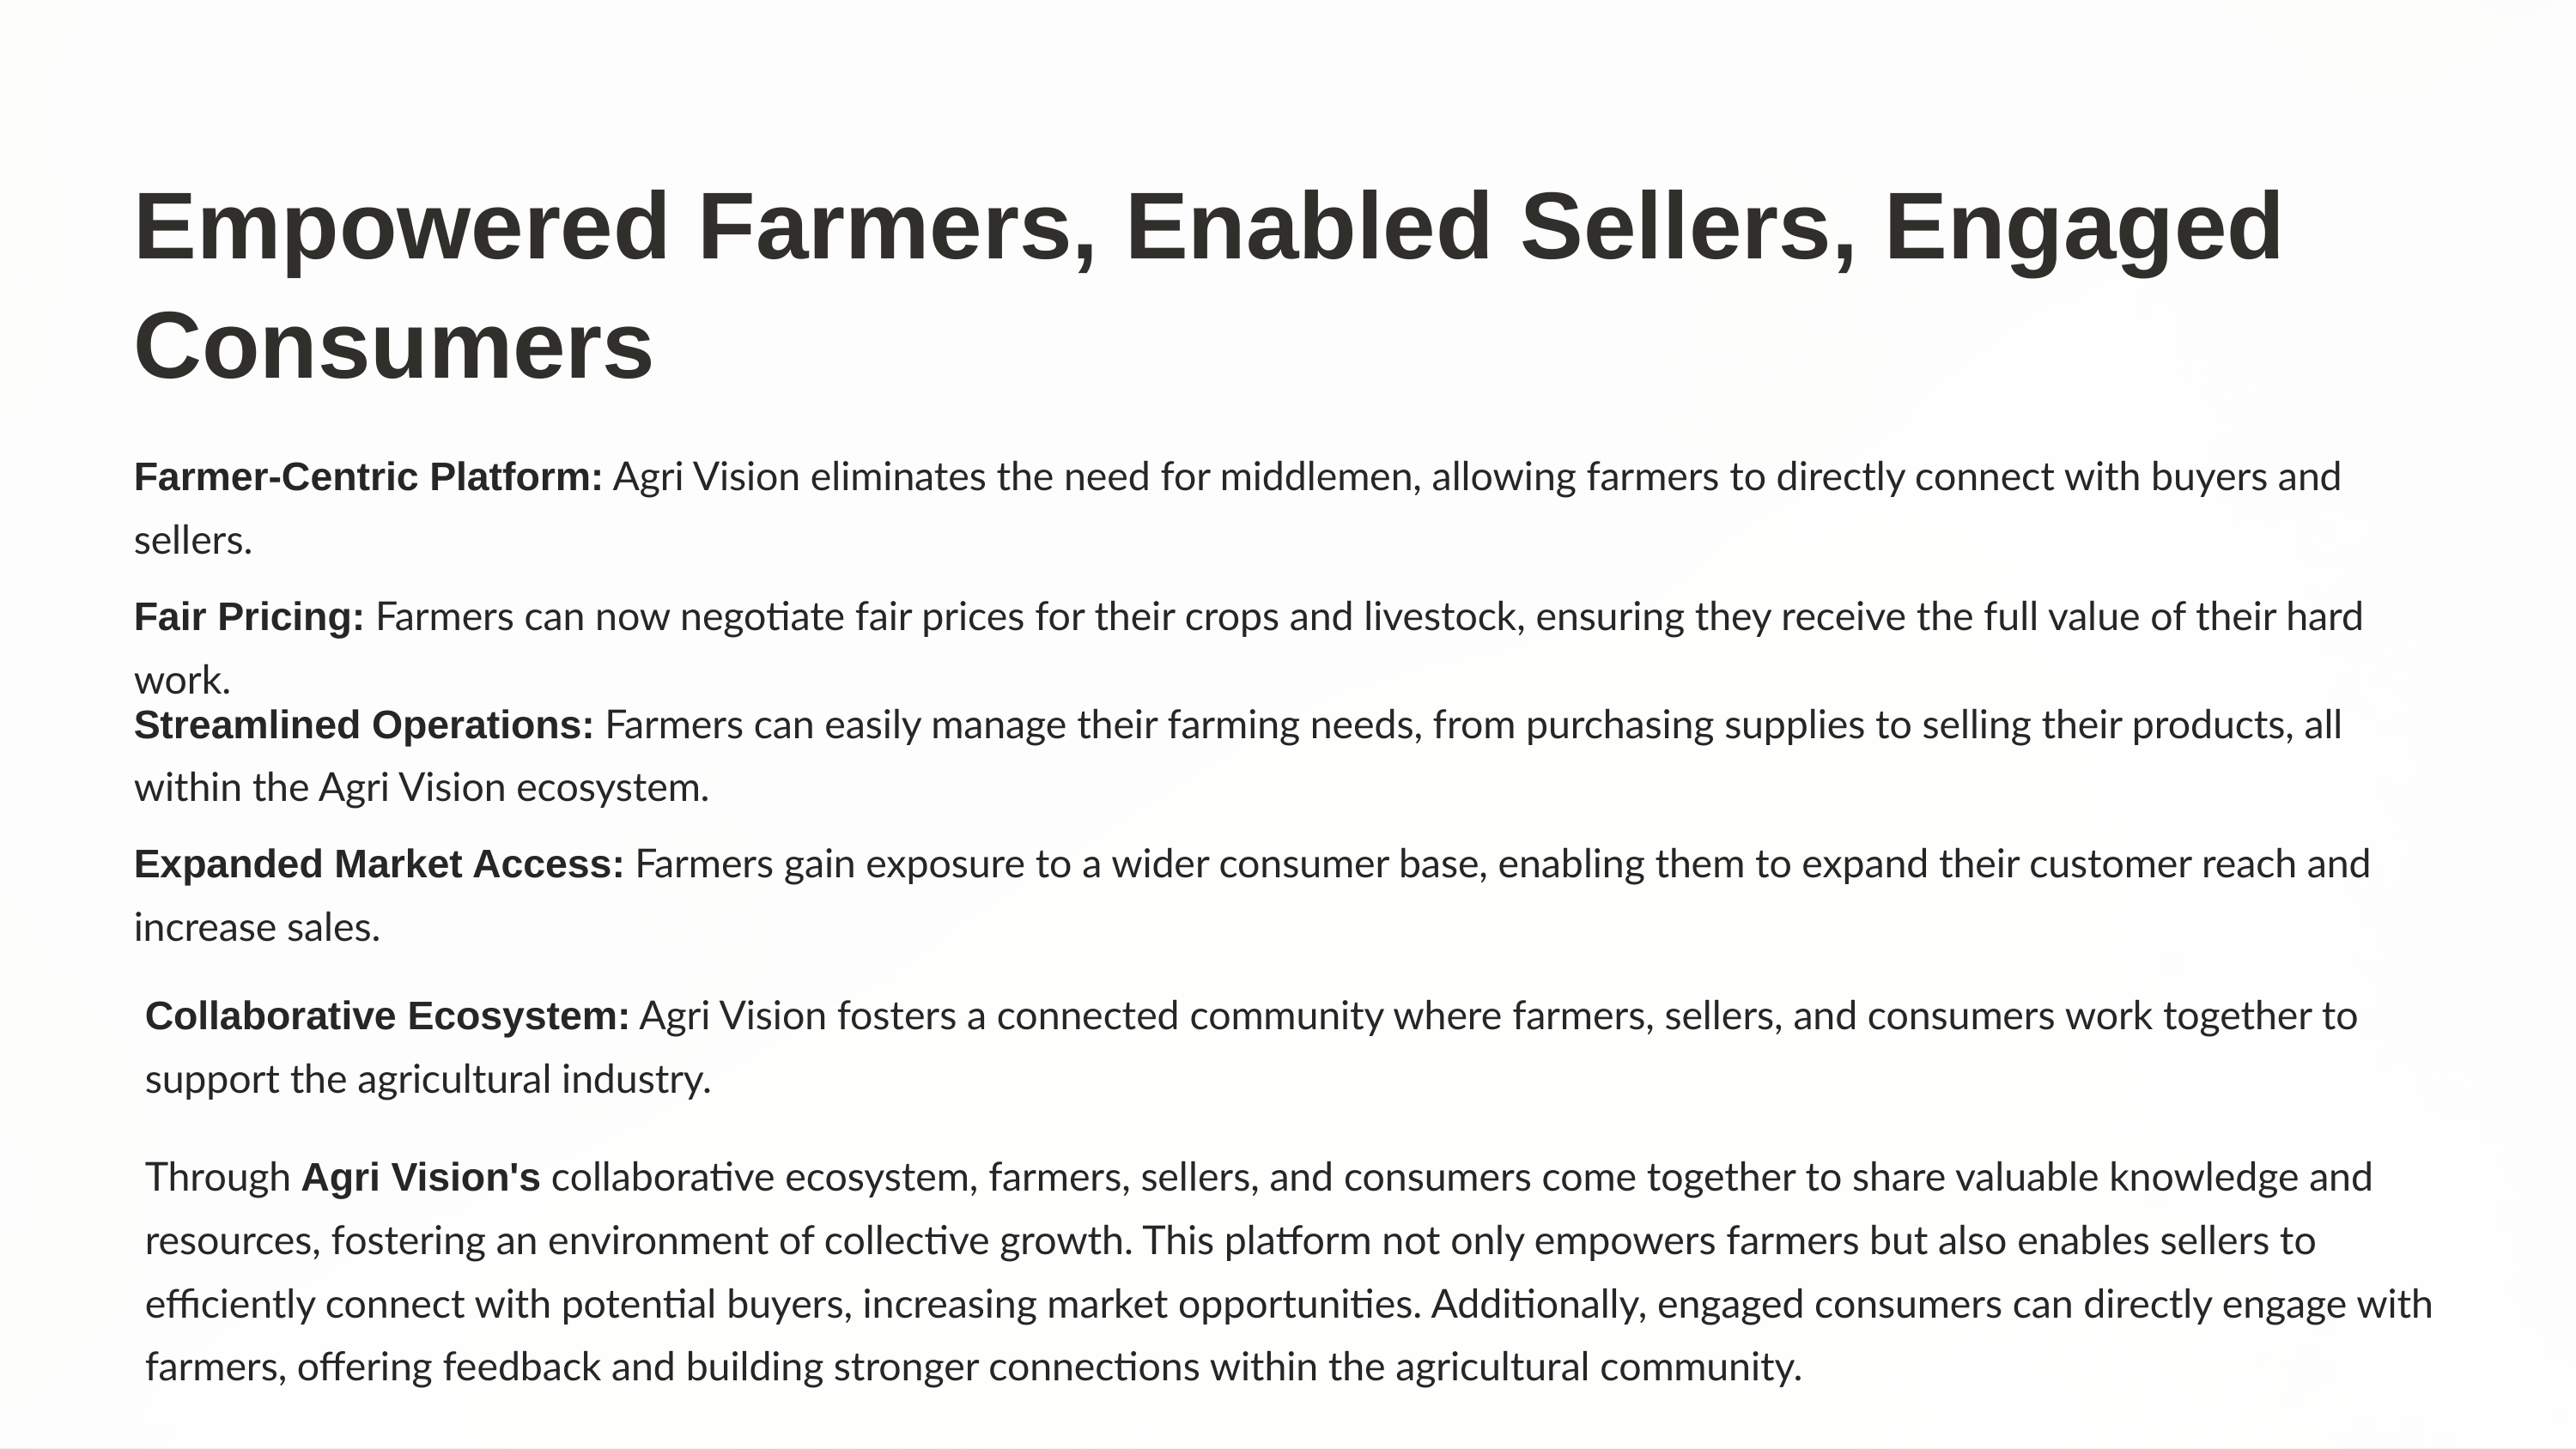

Empowered Farmers, Enabled Sellers, Engaged Consumers
Farmer-Centric Platform: Agri Vision eliminates the need for middlemen, allowing farmers to directly connect with buyers and sellers.
Fair Pricing: Farmers can now negotiate fair prices for their crops and livestock, ensuring they receive the full value of their hard work.
Streamlined Operations: Farmers can easily manage their farming needs, from purchasing supplies to selling their products, all within the Agri Vision ecosystem.
Expanded Market Access: Farmers gain exposure to a wider consumer base, enabling them to expand their customer reach and increase sales.
Collaborative Ecosystem: Agri Vision fosters a connected community where farmers, sellers, and consumers work together to support the agricultural industry.
Through Agri Vision's collaborative ecosystem, farmers, sellers, and consumers come together to share valuable knowledge and resources, fostering an environment of collective growth. This platform not only empowers farmers but also enables sellers to efficiently connect with potential buyers, increasing market opportunities. Additionally, engaged consumers can directly engage with farmers, offering feedback and building stronger connections within the agricultural community.